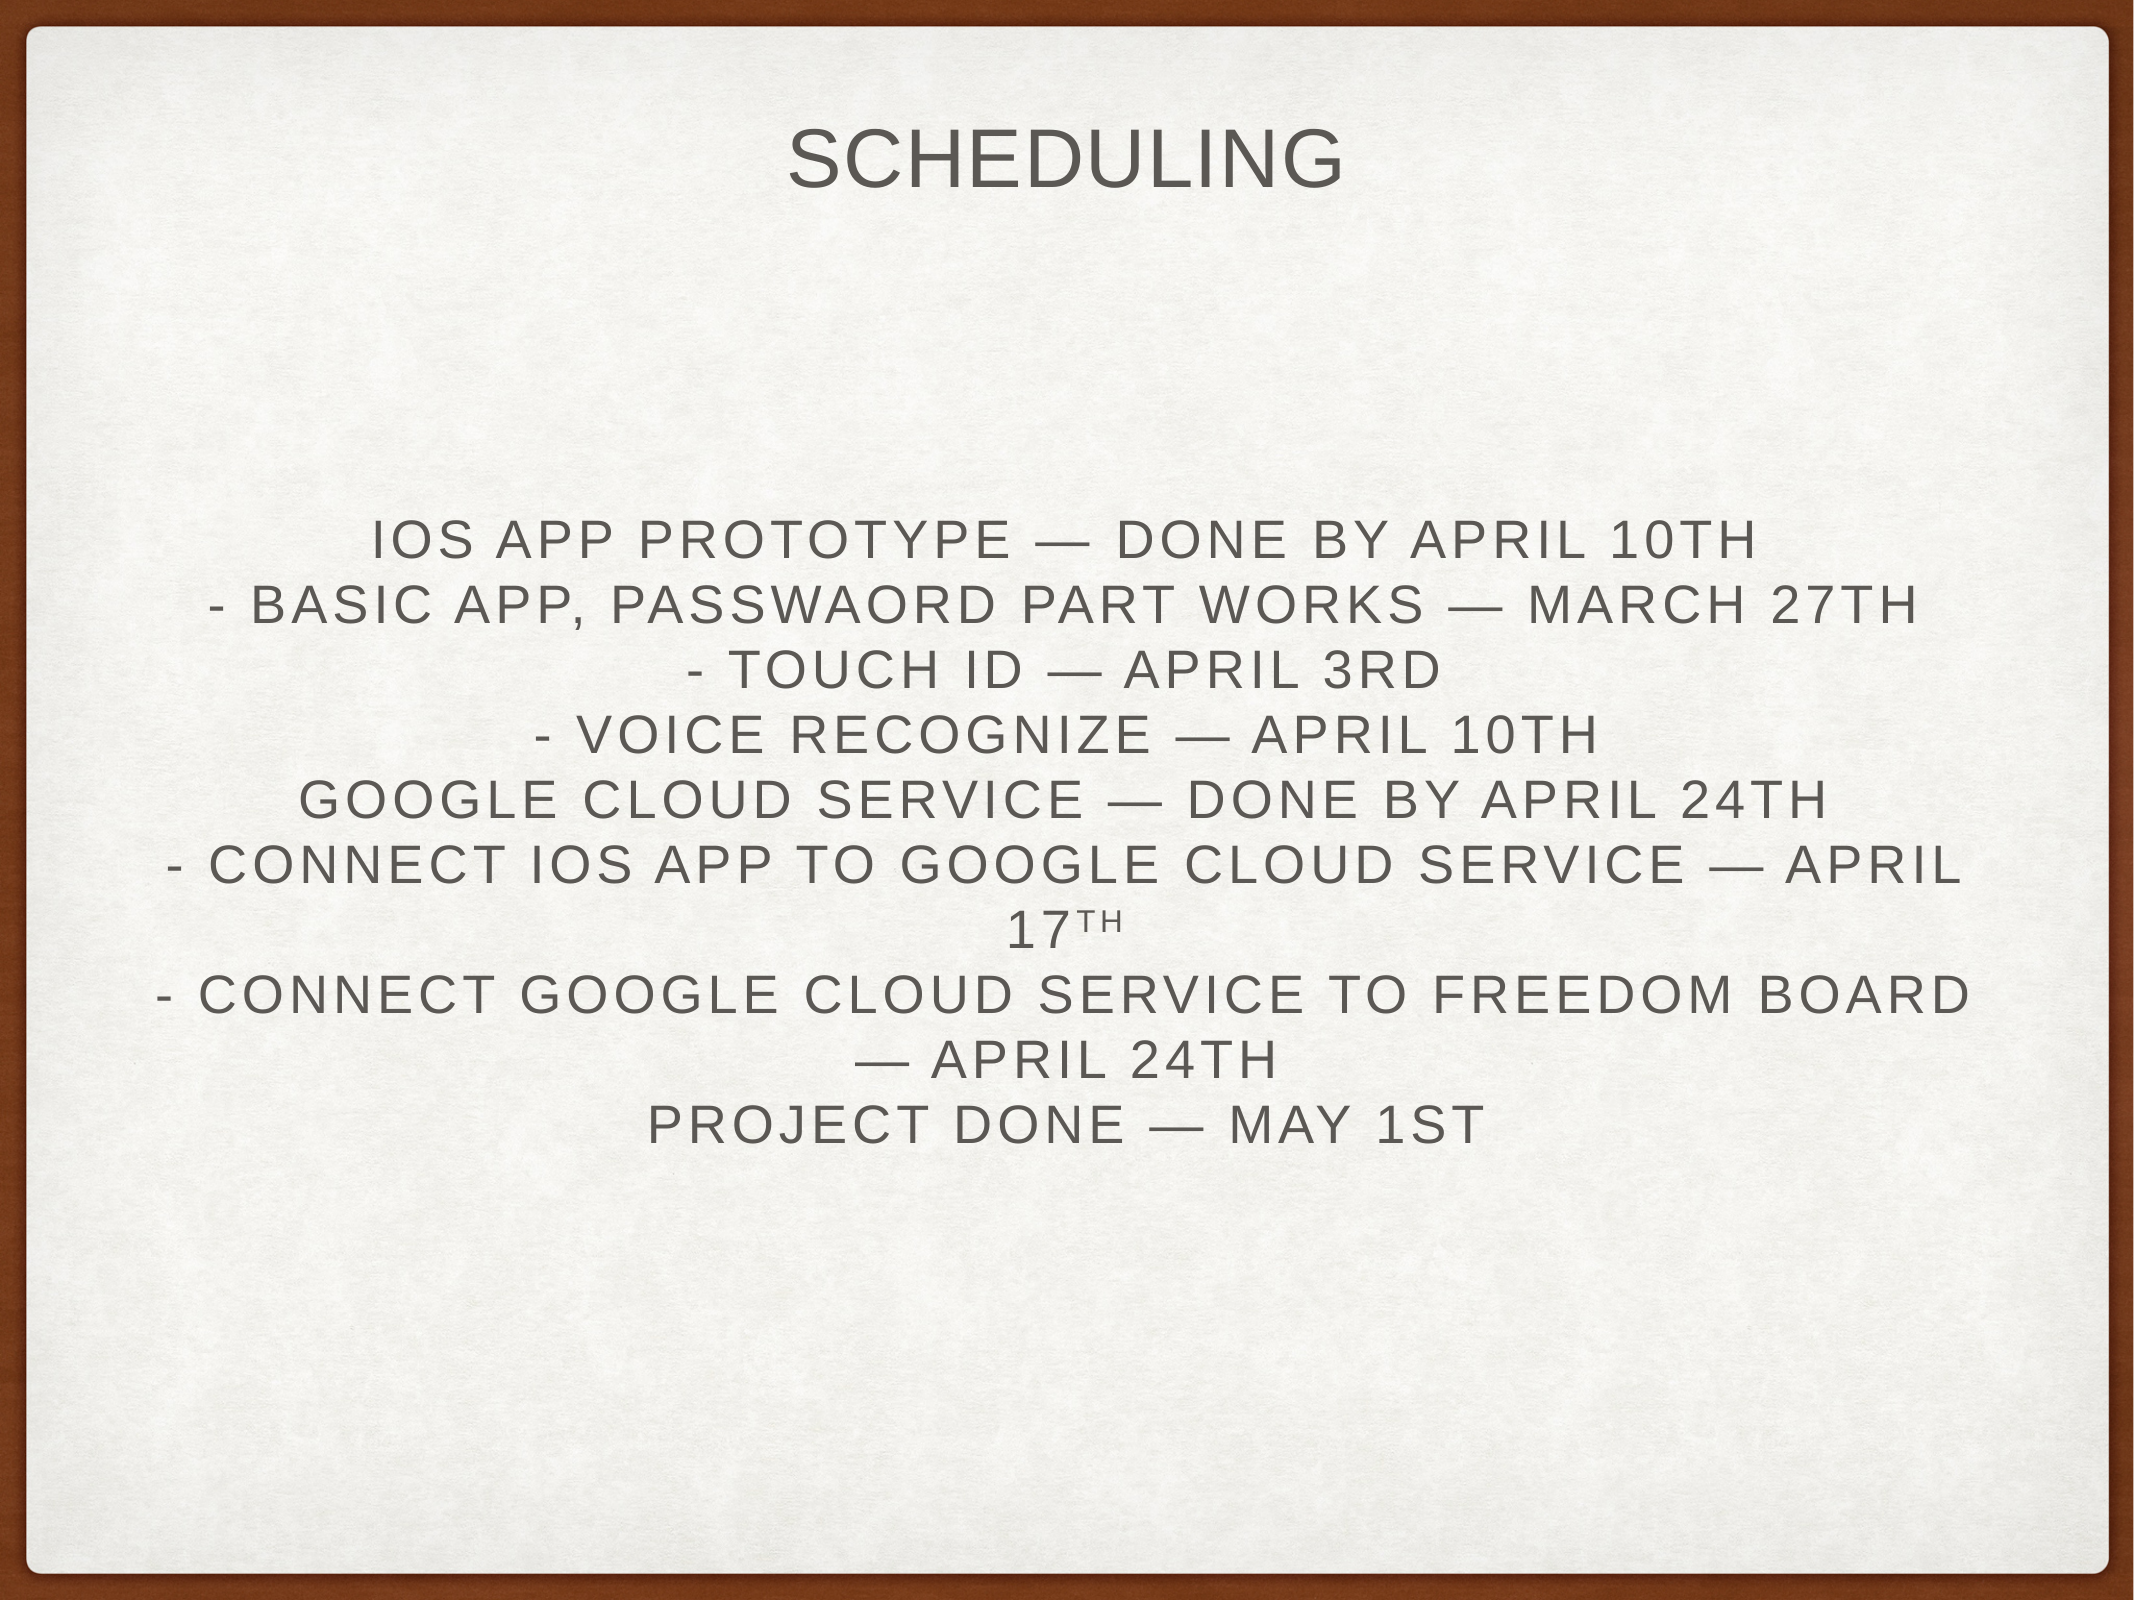

# Scheduling
iOS APP Prototype — Done by April 10th
- Basic App, Passwaord Part Works — March 27th
- Touch ID — April 3rd
- Voice Recognize — April 10th
Google Cloud Service — Done by April 24th
- Connect iOS APP to Google Cloud Service — April 17th
- Connect Google Cloud Service to Freedom Board — April 24th
Project Done — May 1st